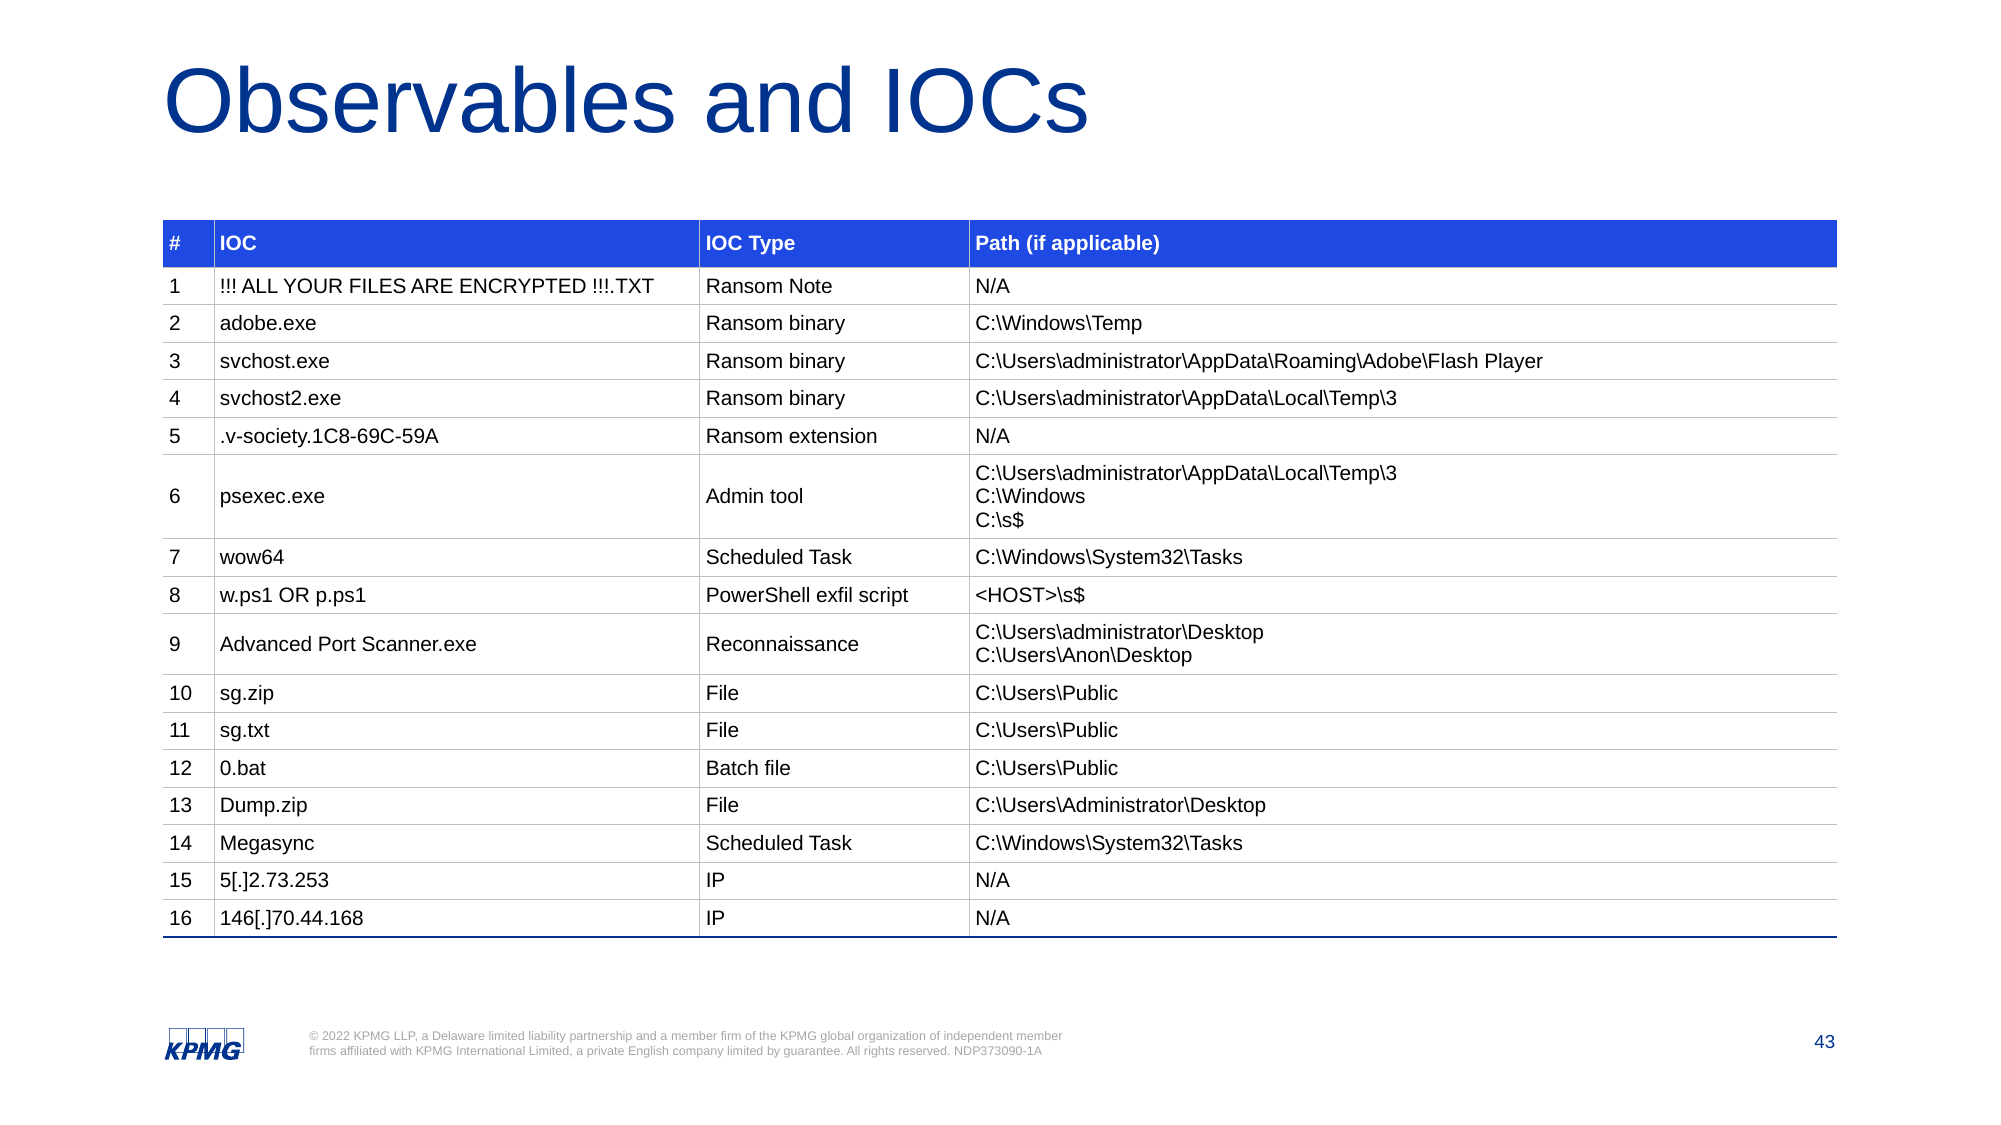

# Observables and IOCs
| # | IOC | IOC Type | Path (if applicable) |
| --- | --- | --- | --- |
| 1 | !!! ALL YOUR FILES ARE ENCRYPTED !!!.TXT | Ransom Note | N/A |
| 2 | adobe.exe | Ransom binary | C:\Windows\Temp |
| 3 | svchost.exe | Ransom binary | C:\Users\administrator\AppData\Roaming\Adobe\Flash Player |
| 4 | svchost2.exe | Ransom binary | C:\Users\administrator\AppData\Local\Temp\3 |
| 5 | .v-society.1C8-69C-59A | Ransom extension | N/A |
| 6 | psexec.exe | Admin tool | C:\Users\administrator\AppData\Local\Temp\3 C:\Windows C:\s$ |
| 7 | wow64 | Scheduled Task | C:\Windows\System32\Tasks |
| 8 | w.ps1 OR p.ps1 | PowerShell exfil script | <HOST>\s$ |
| 9 | Advanced Port Scanner.exe | Reconnaissance | C:\Users\administrator\Desktop C:\Users\Anon\Desktop |
| 10 | sg.zip | File | C:\Users\Public |
| 11 | sg.txt | File | C:\Users\Public |
| 12 | 0.bat | Batch file | C:\Users\Public |
| 13 | Dump.zip | File | C:\Users\Administrator\Desktop |
| 14 | Megasync | Scheduled Task | C:\Windows\System32\Tasks |
| 15 | 5[.]2.73.253 | IP | N/A |
| 16 | 146[.]70.44.168 | IP | N/A |